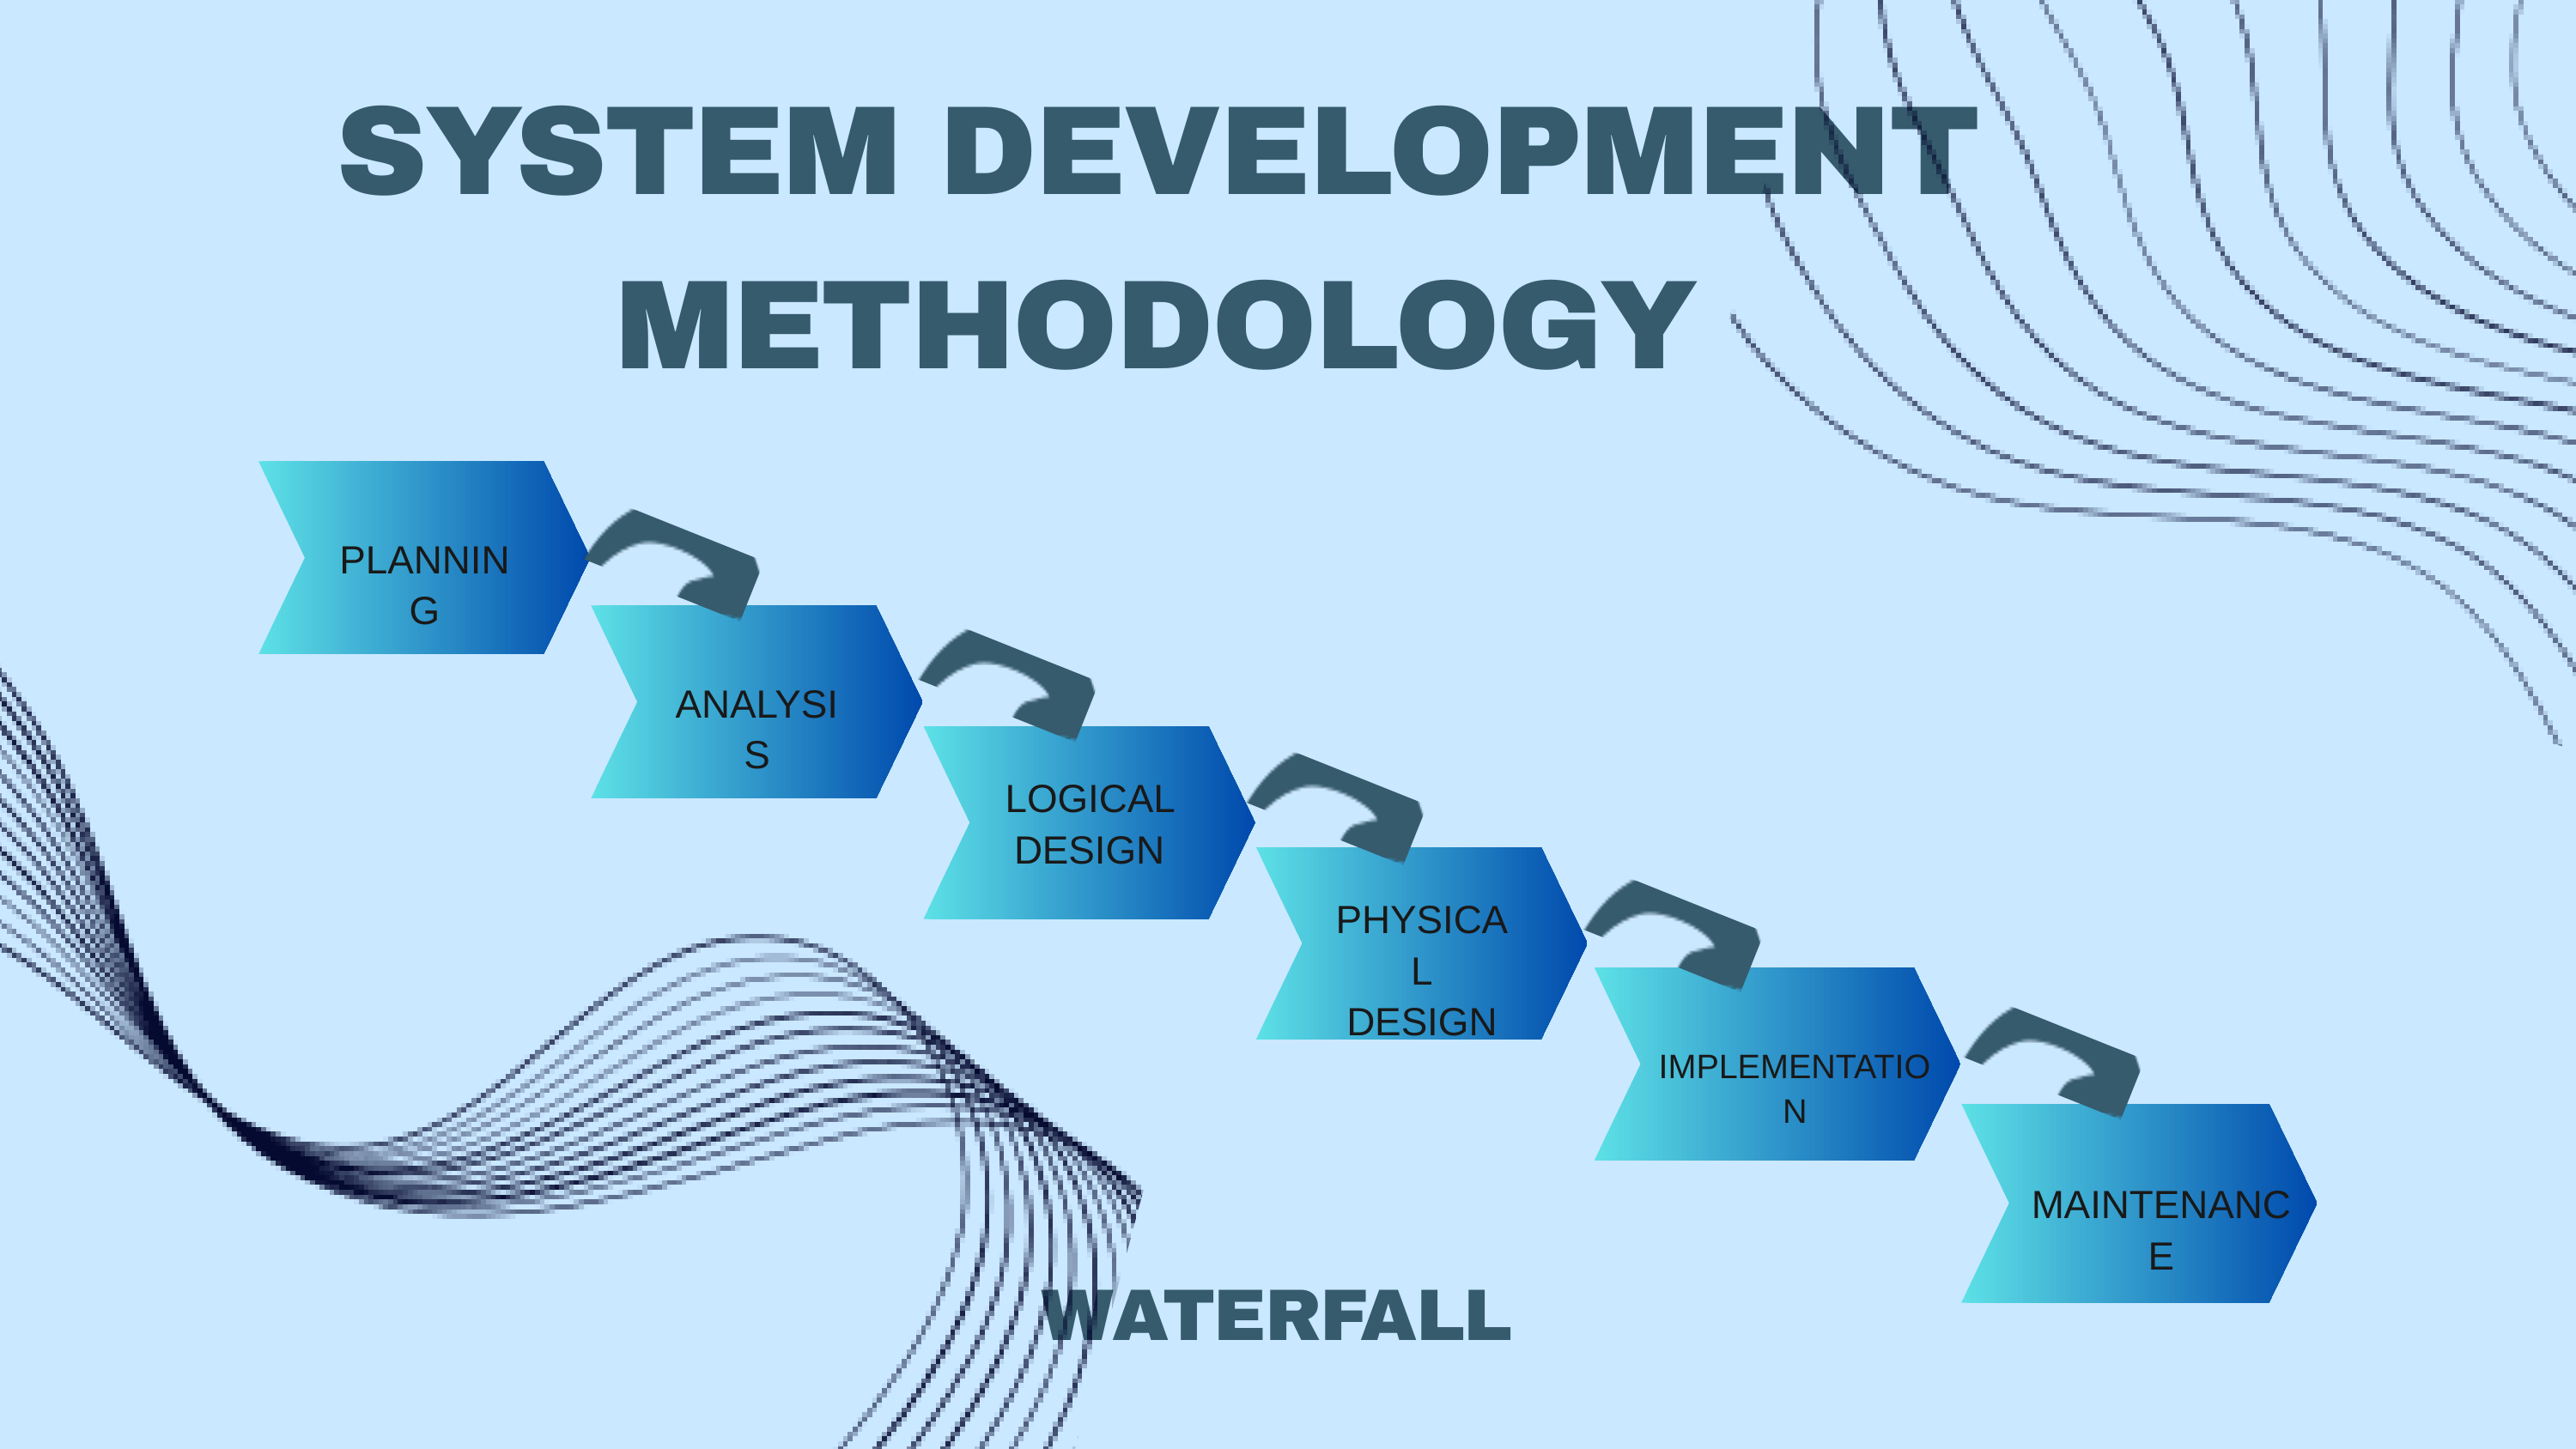

SYSTEM DEVELOPMENT METHODOLOGY

PLANNING

ANALYSIS

LOGICAL
DESIGN

PHYSICAL
DESIGN

IMPLEMENTATION

MAINTENANCE
WATERFALL